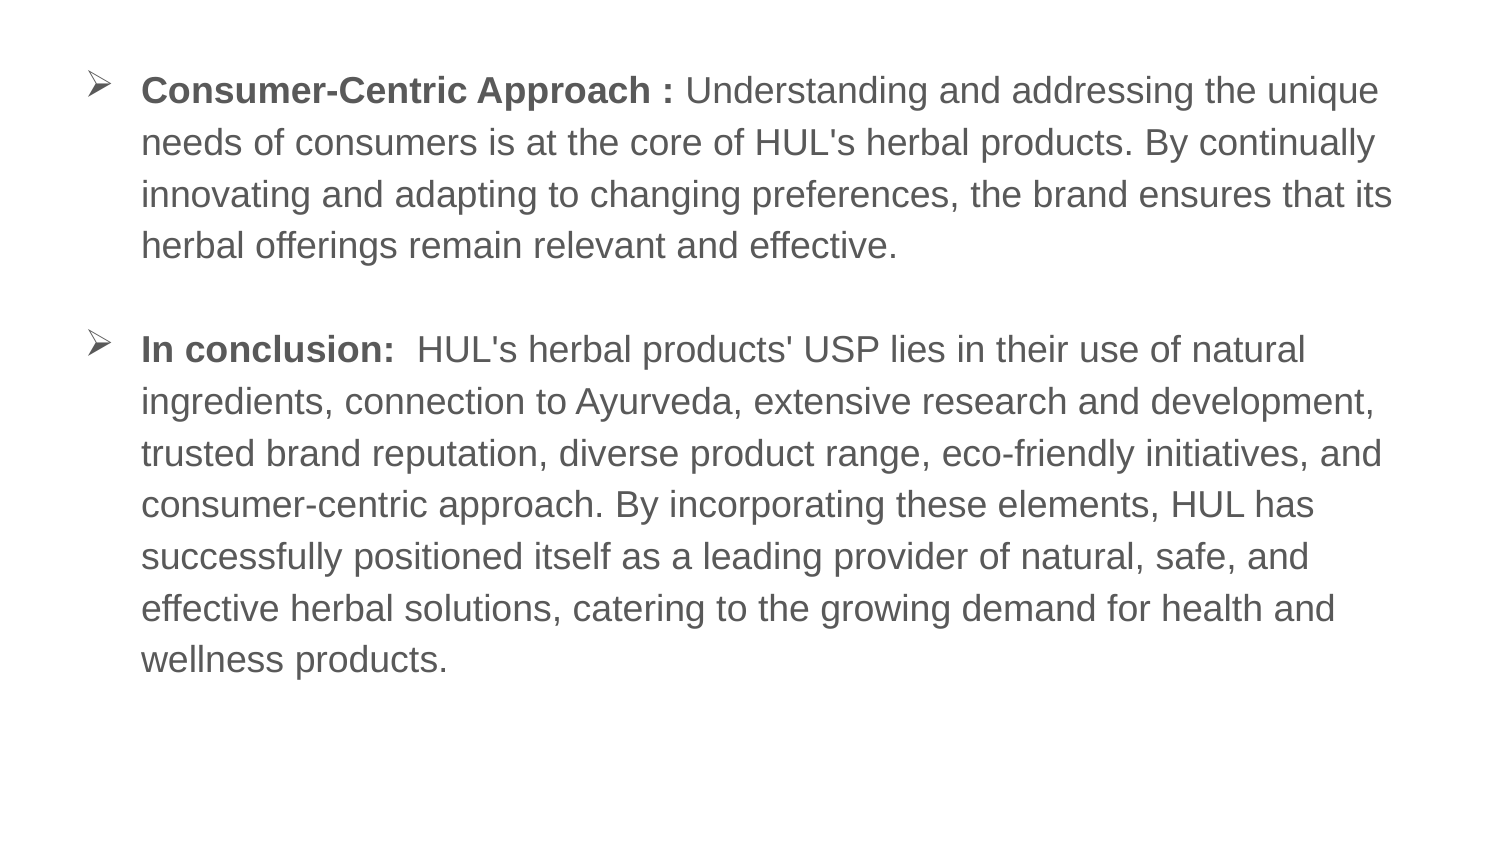

Consumer-Centric Approach : Understanding and addressing the unique needs of consumers is at the core of HUL's herbal products. By continually innovating and adapting to changing preferences, the brand ensures that its herbal offerings remain relevant and effective.

In conclusion:  HUL's herbal products' USP lies in their use of natural ingredients, connection to Ayurveda, extensive research and development, trusted brand reputation, diverse product range, eco-friendly initiatives, and consumer-centric approach. By incorporating these elements, HUL has successfully positioned itself as a leading provider of natural, safe, and effective herbal solutions, catering to the growing demand for health and wellness products.